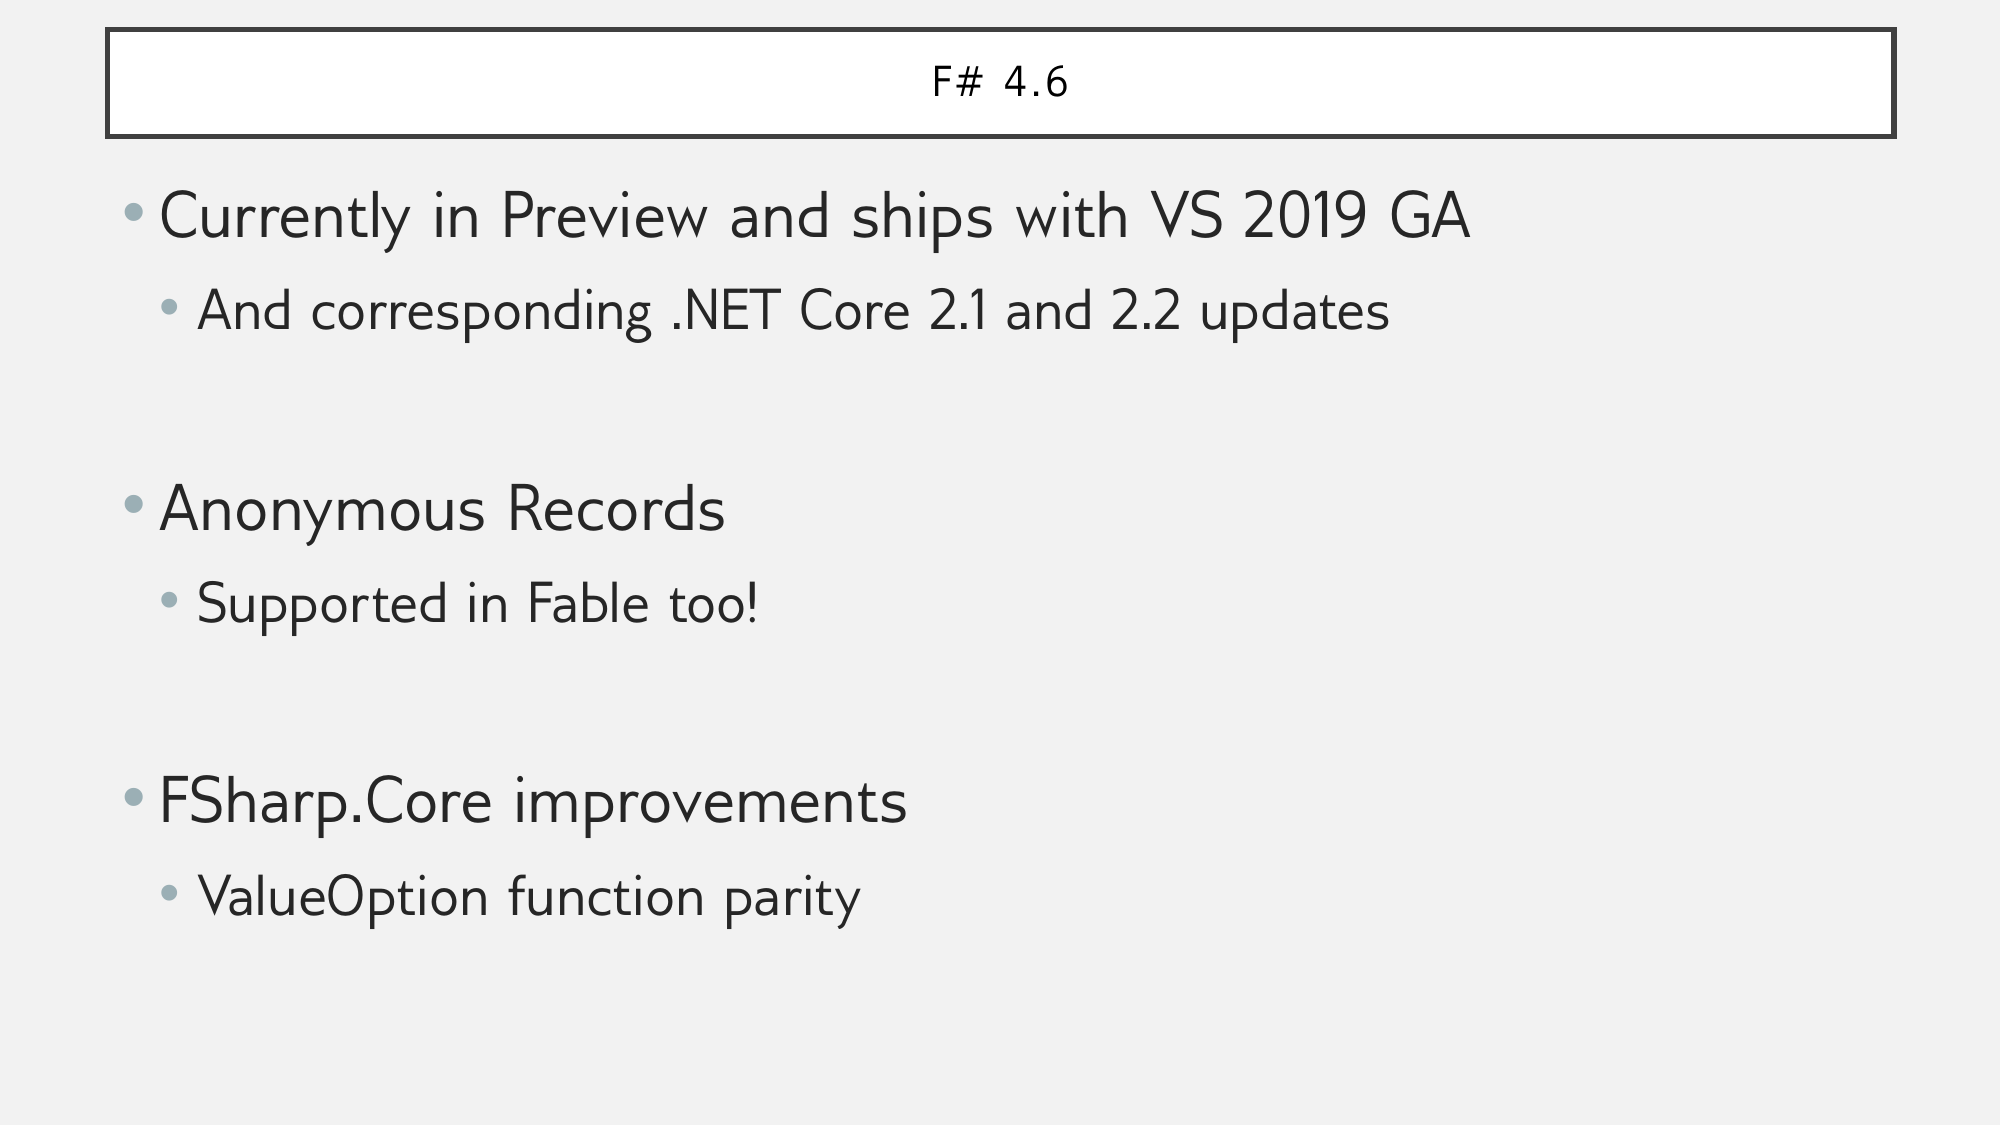

# F# 4.6
Currently in Preview and ships with VS 2019 GA
And corresponding .NET Core 2.1 and 2.2 updates

Anonymous Records
Supported in Fable too!

FSharp.Core improvements
ValueOption function parity